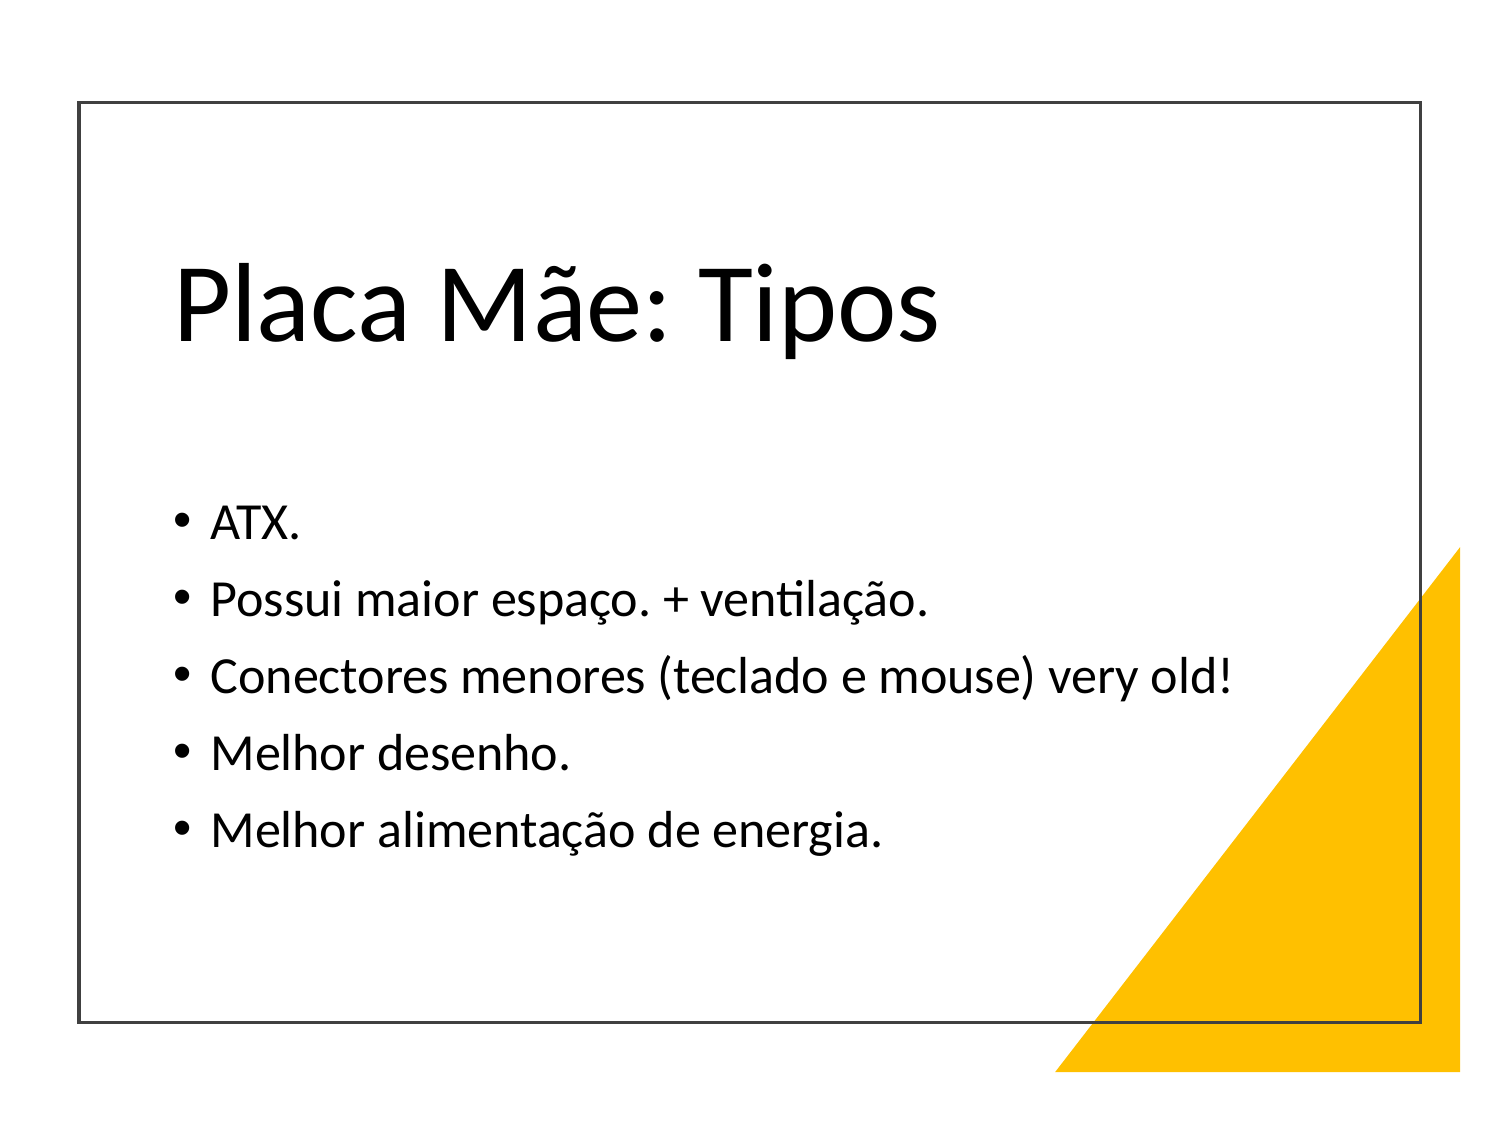

# Placa Mãe: Tipos
ATX.
Possui maior espaço. + ventilação.
Conectores menores (teclado e mouse) very old!
Melhor desenho.
Melhor alimentação de energia.